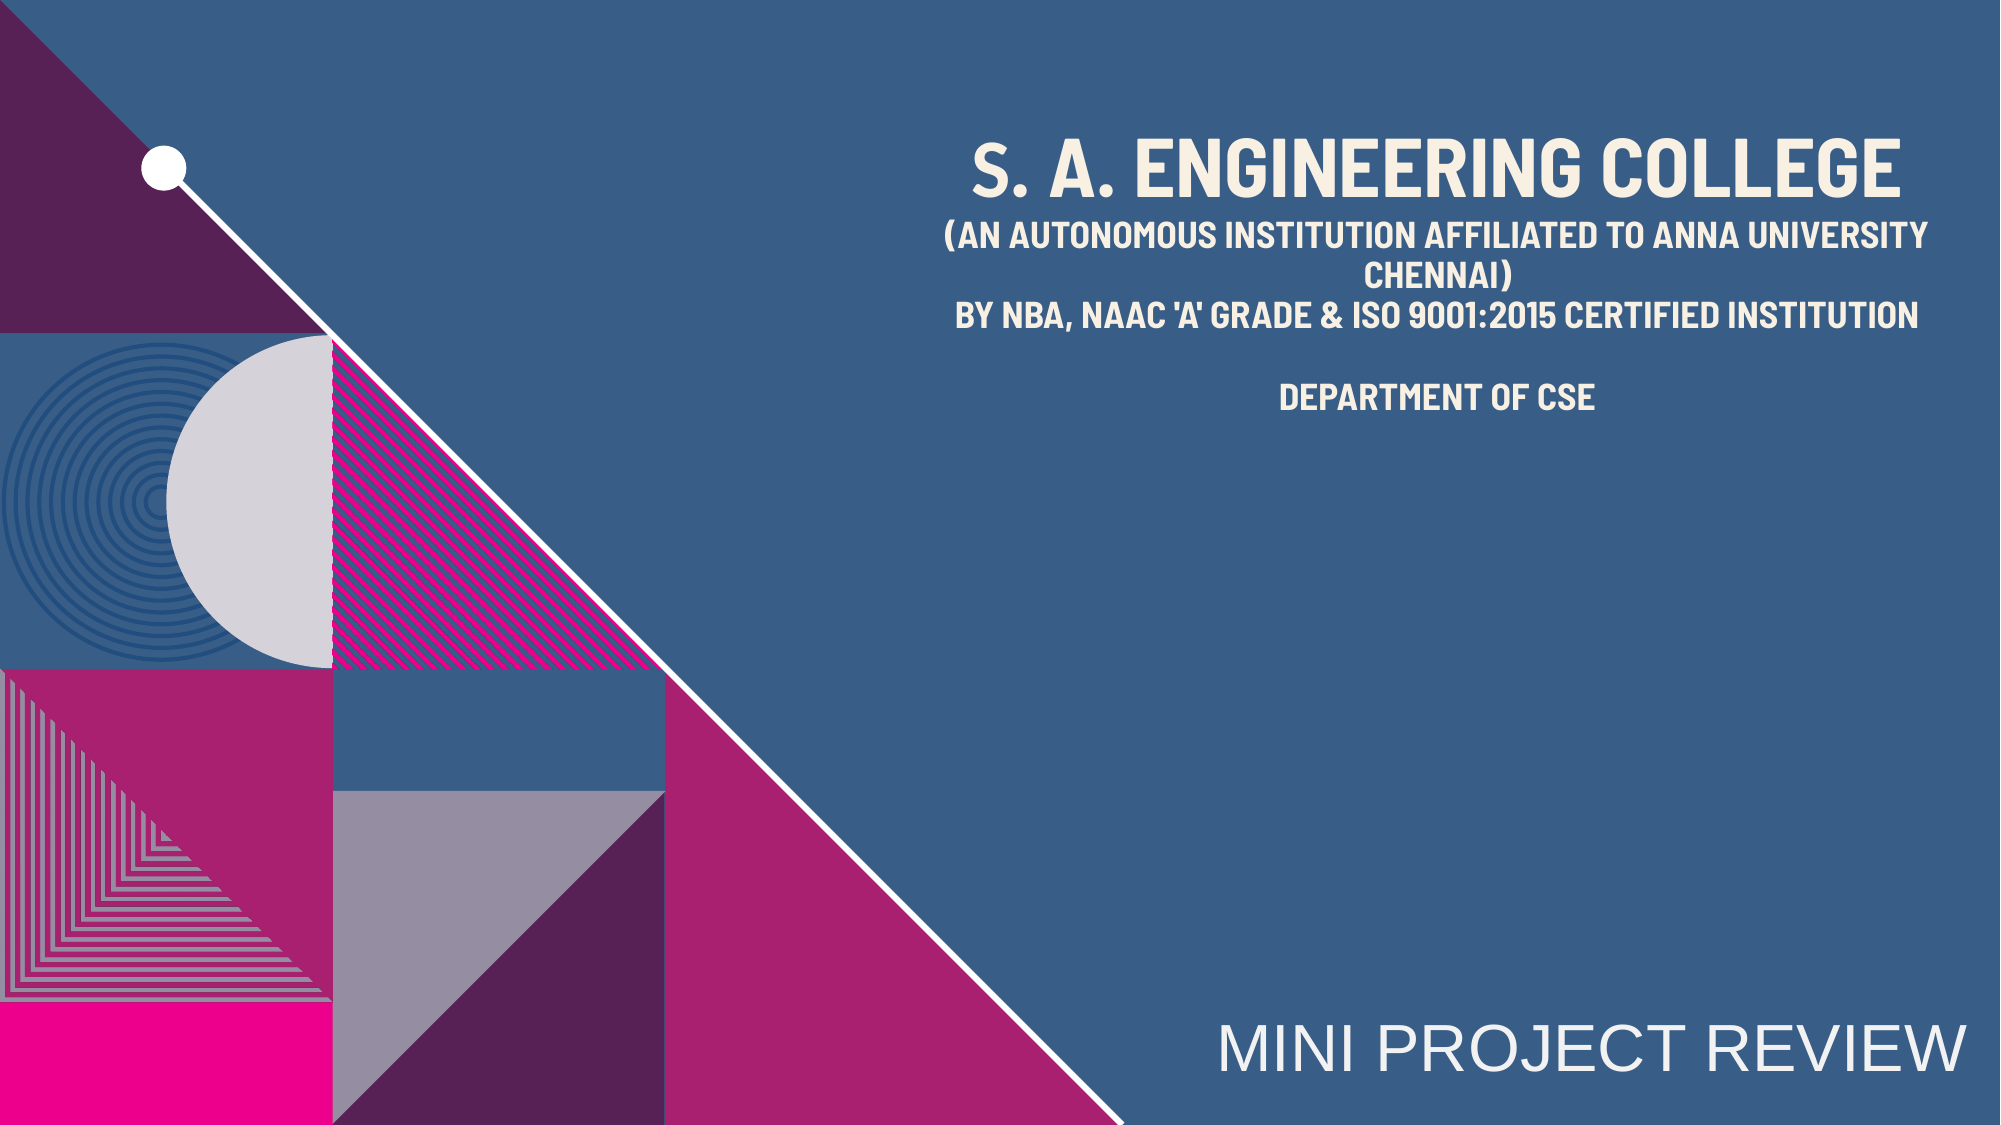

# S. A. ENGINEERING COLLEGE (An Autonomous Institution Affiliated to Anna University Chennai) by NBA, NAAC 'A' Grade & ISO 9001:2015 Certified Institution Department of CSE
MINI PROJECT REVIEW